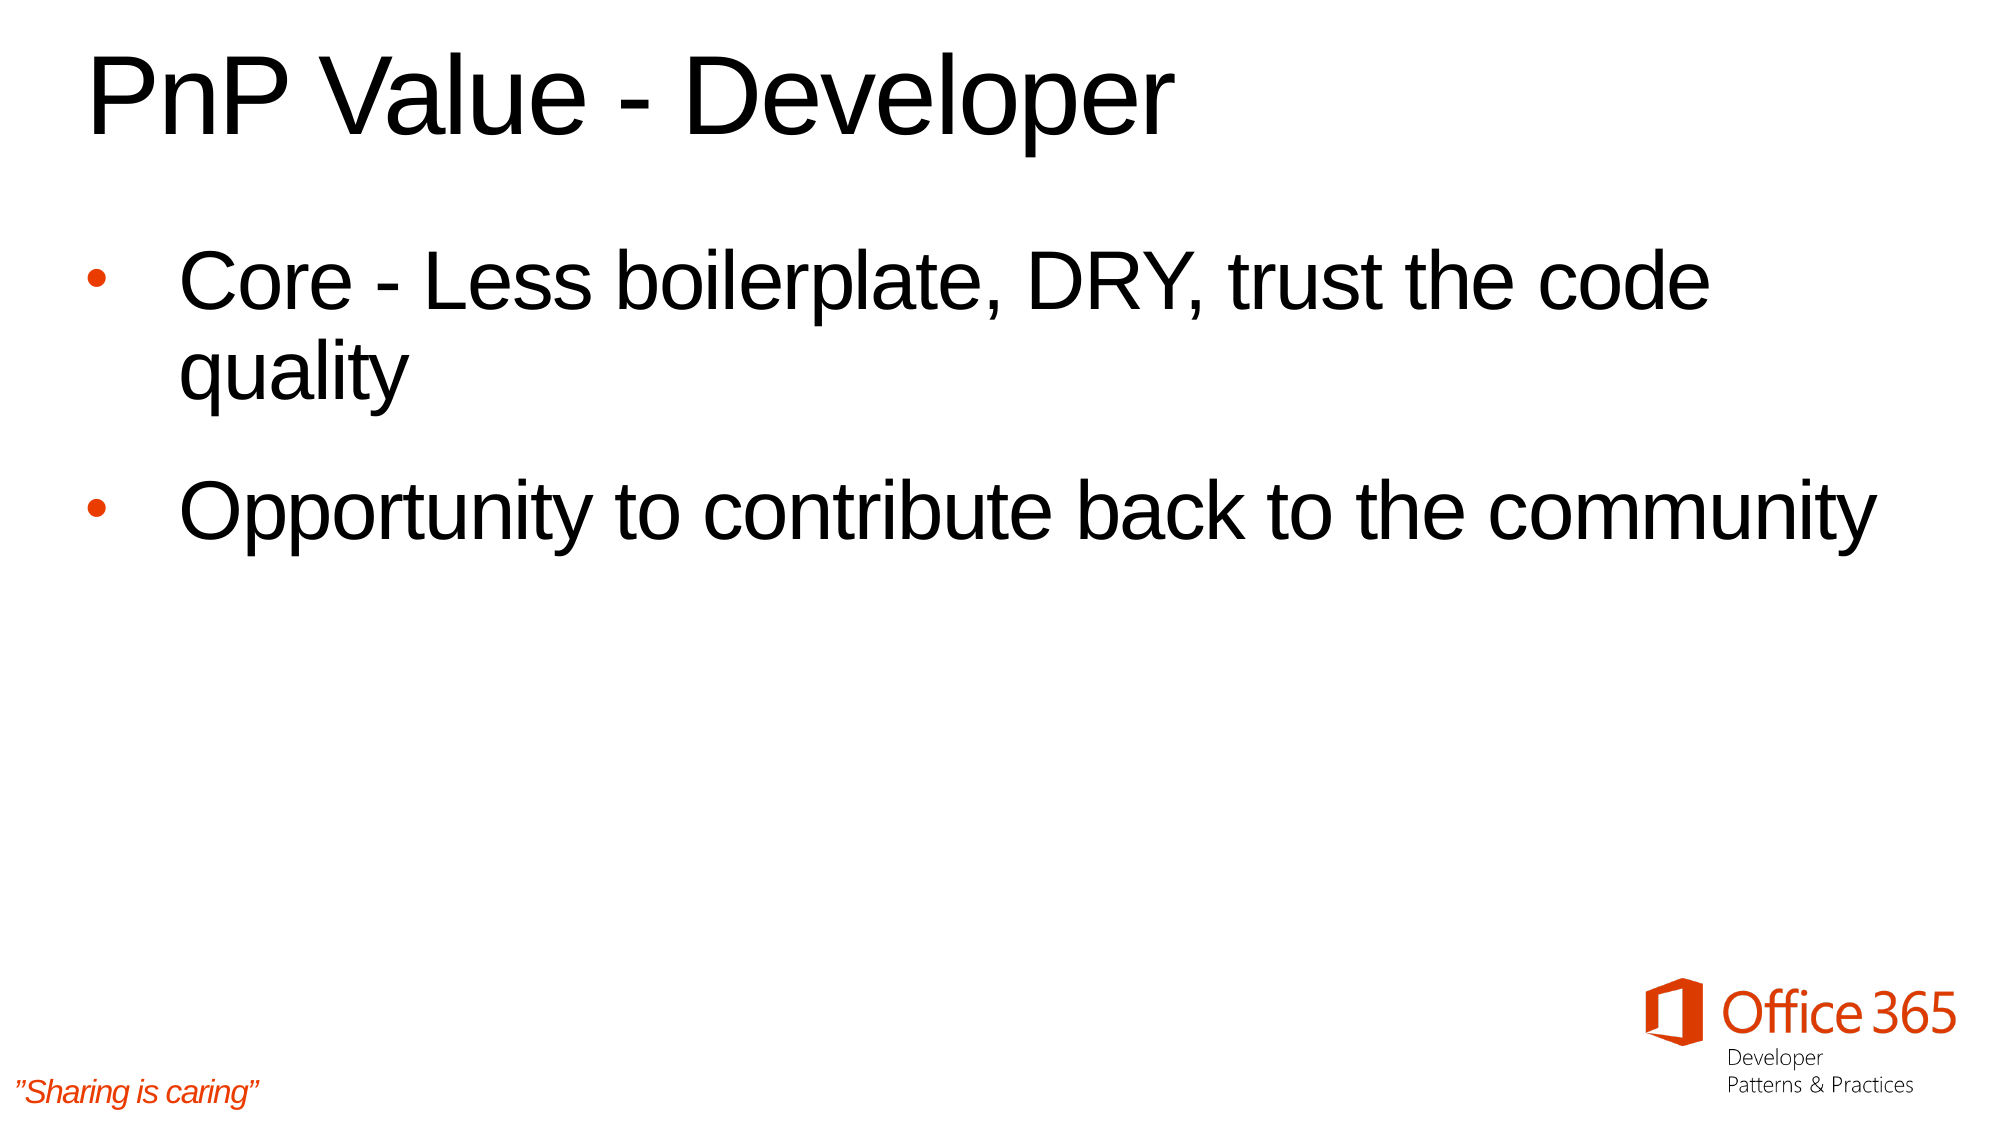

# PnP Value - Developer
Core - Less boilerplate, DRY, trust the code quality
Opportunity to contribute back to the community